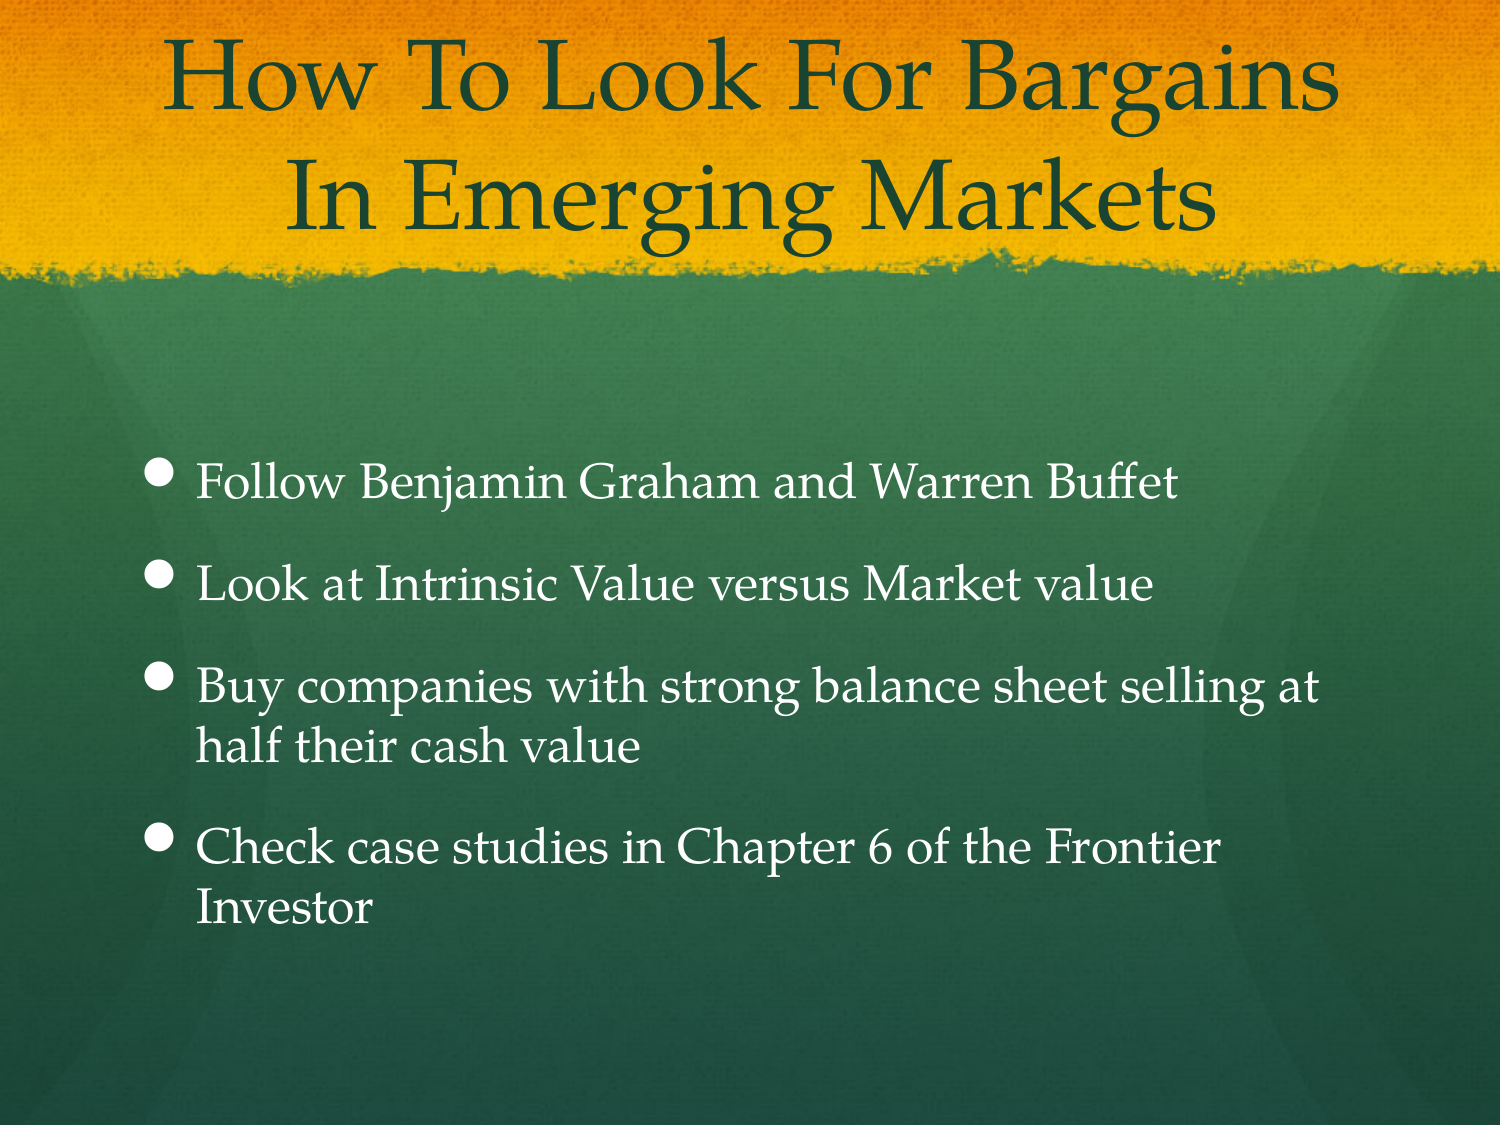

# How To Look For Bargains In Emerging Markets

Follow Benjamin Graham and Warren Buffet
Look at Intrinsic Value versus Market value
Buy companies with strong balance sheet selling at half their cash value
Check case studies in Chapter 6 of the Frontier Investor